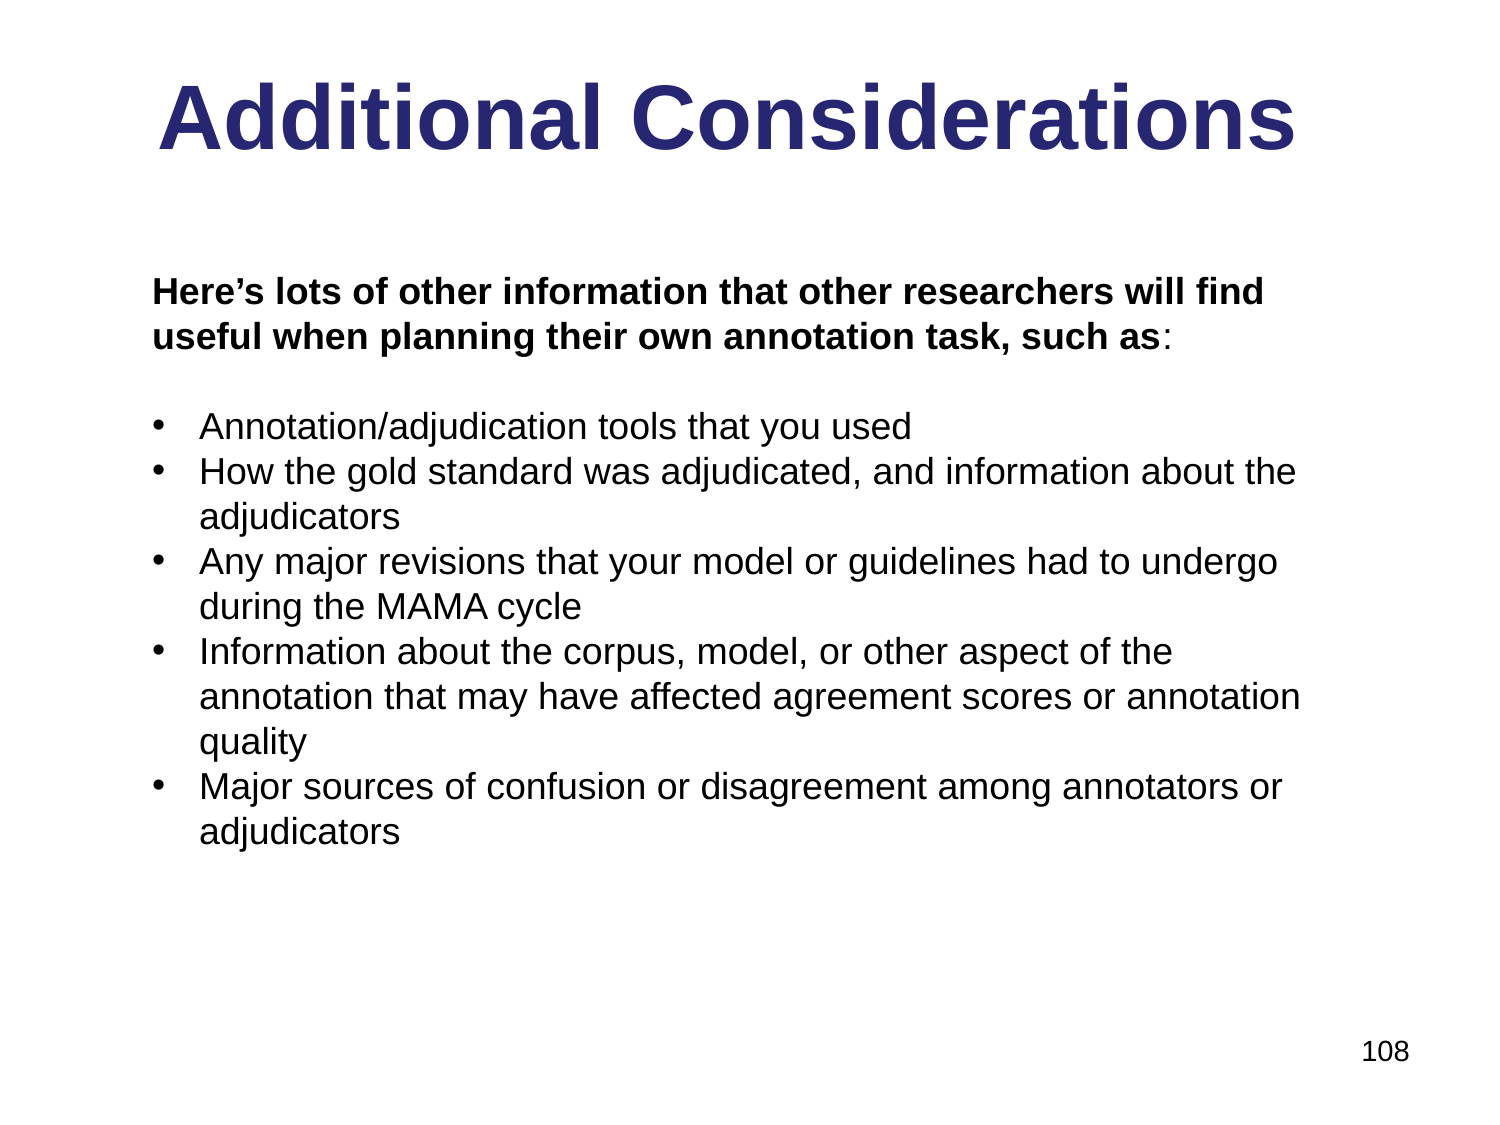

# Additional Considerations

Here’s lots of other information that other researchers will find useful when planning their own annotation task, such as:

Annotation/adjudication tools that you used
How the gold standard was adjudicated, and information about the adjudicators
Any major revisions that your model or guidelines had to undergo during the MA­MA cycle
Information about the corpus, model, or other aspect of the annotation that may have affected agreement scores or annotation quality
Major sources of confusion or disagreement among annotators or adjudicators

108